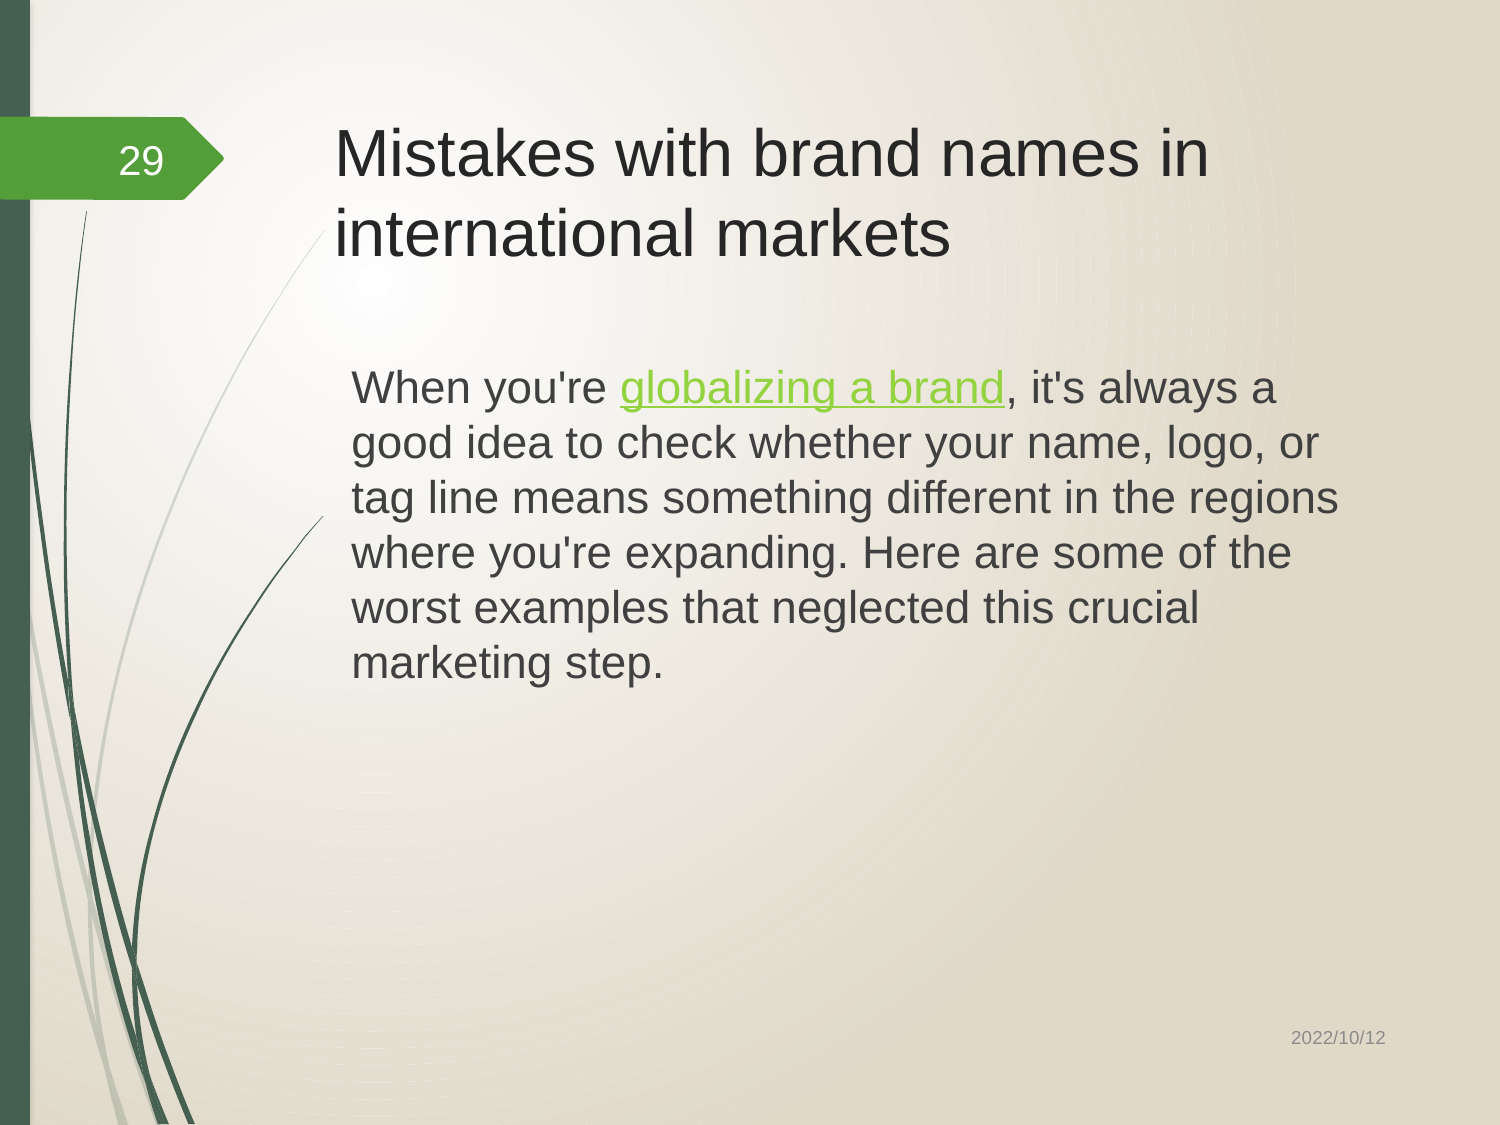

# Mistakes with brand names in international markets
29
When you're globalizing a brand, it's always a good idea to check whether your name, logo, or tag line means something different in the regions where you're expanding. Here are some of the worst examples that neglected this crucial marketing step.

2022/10/12